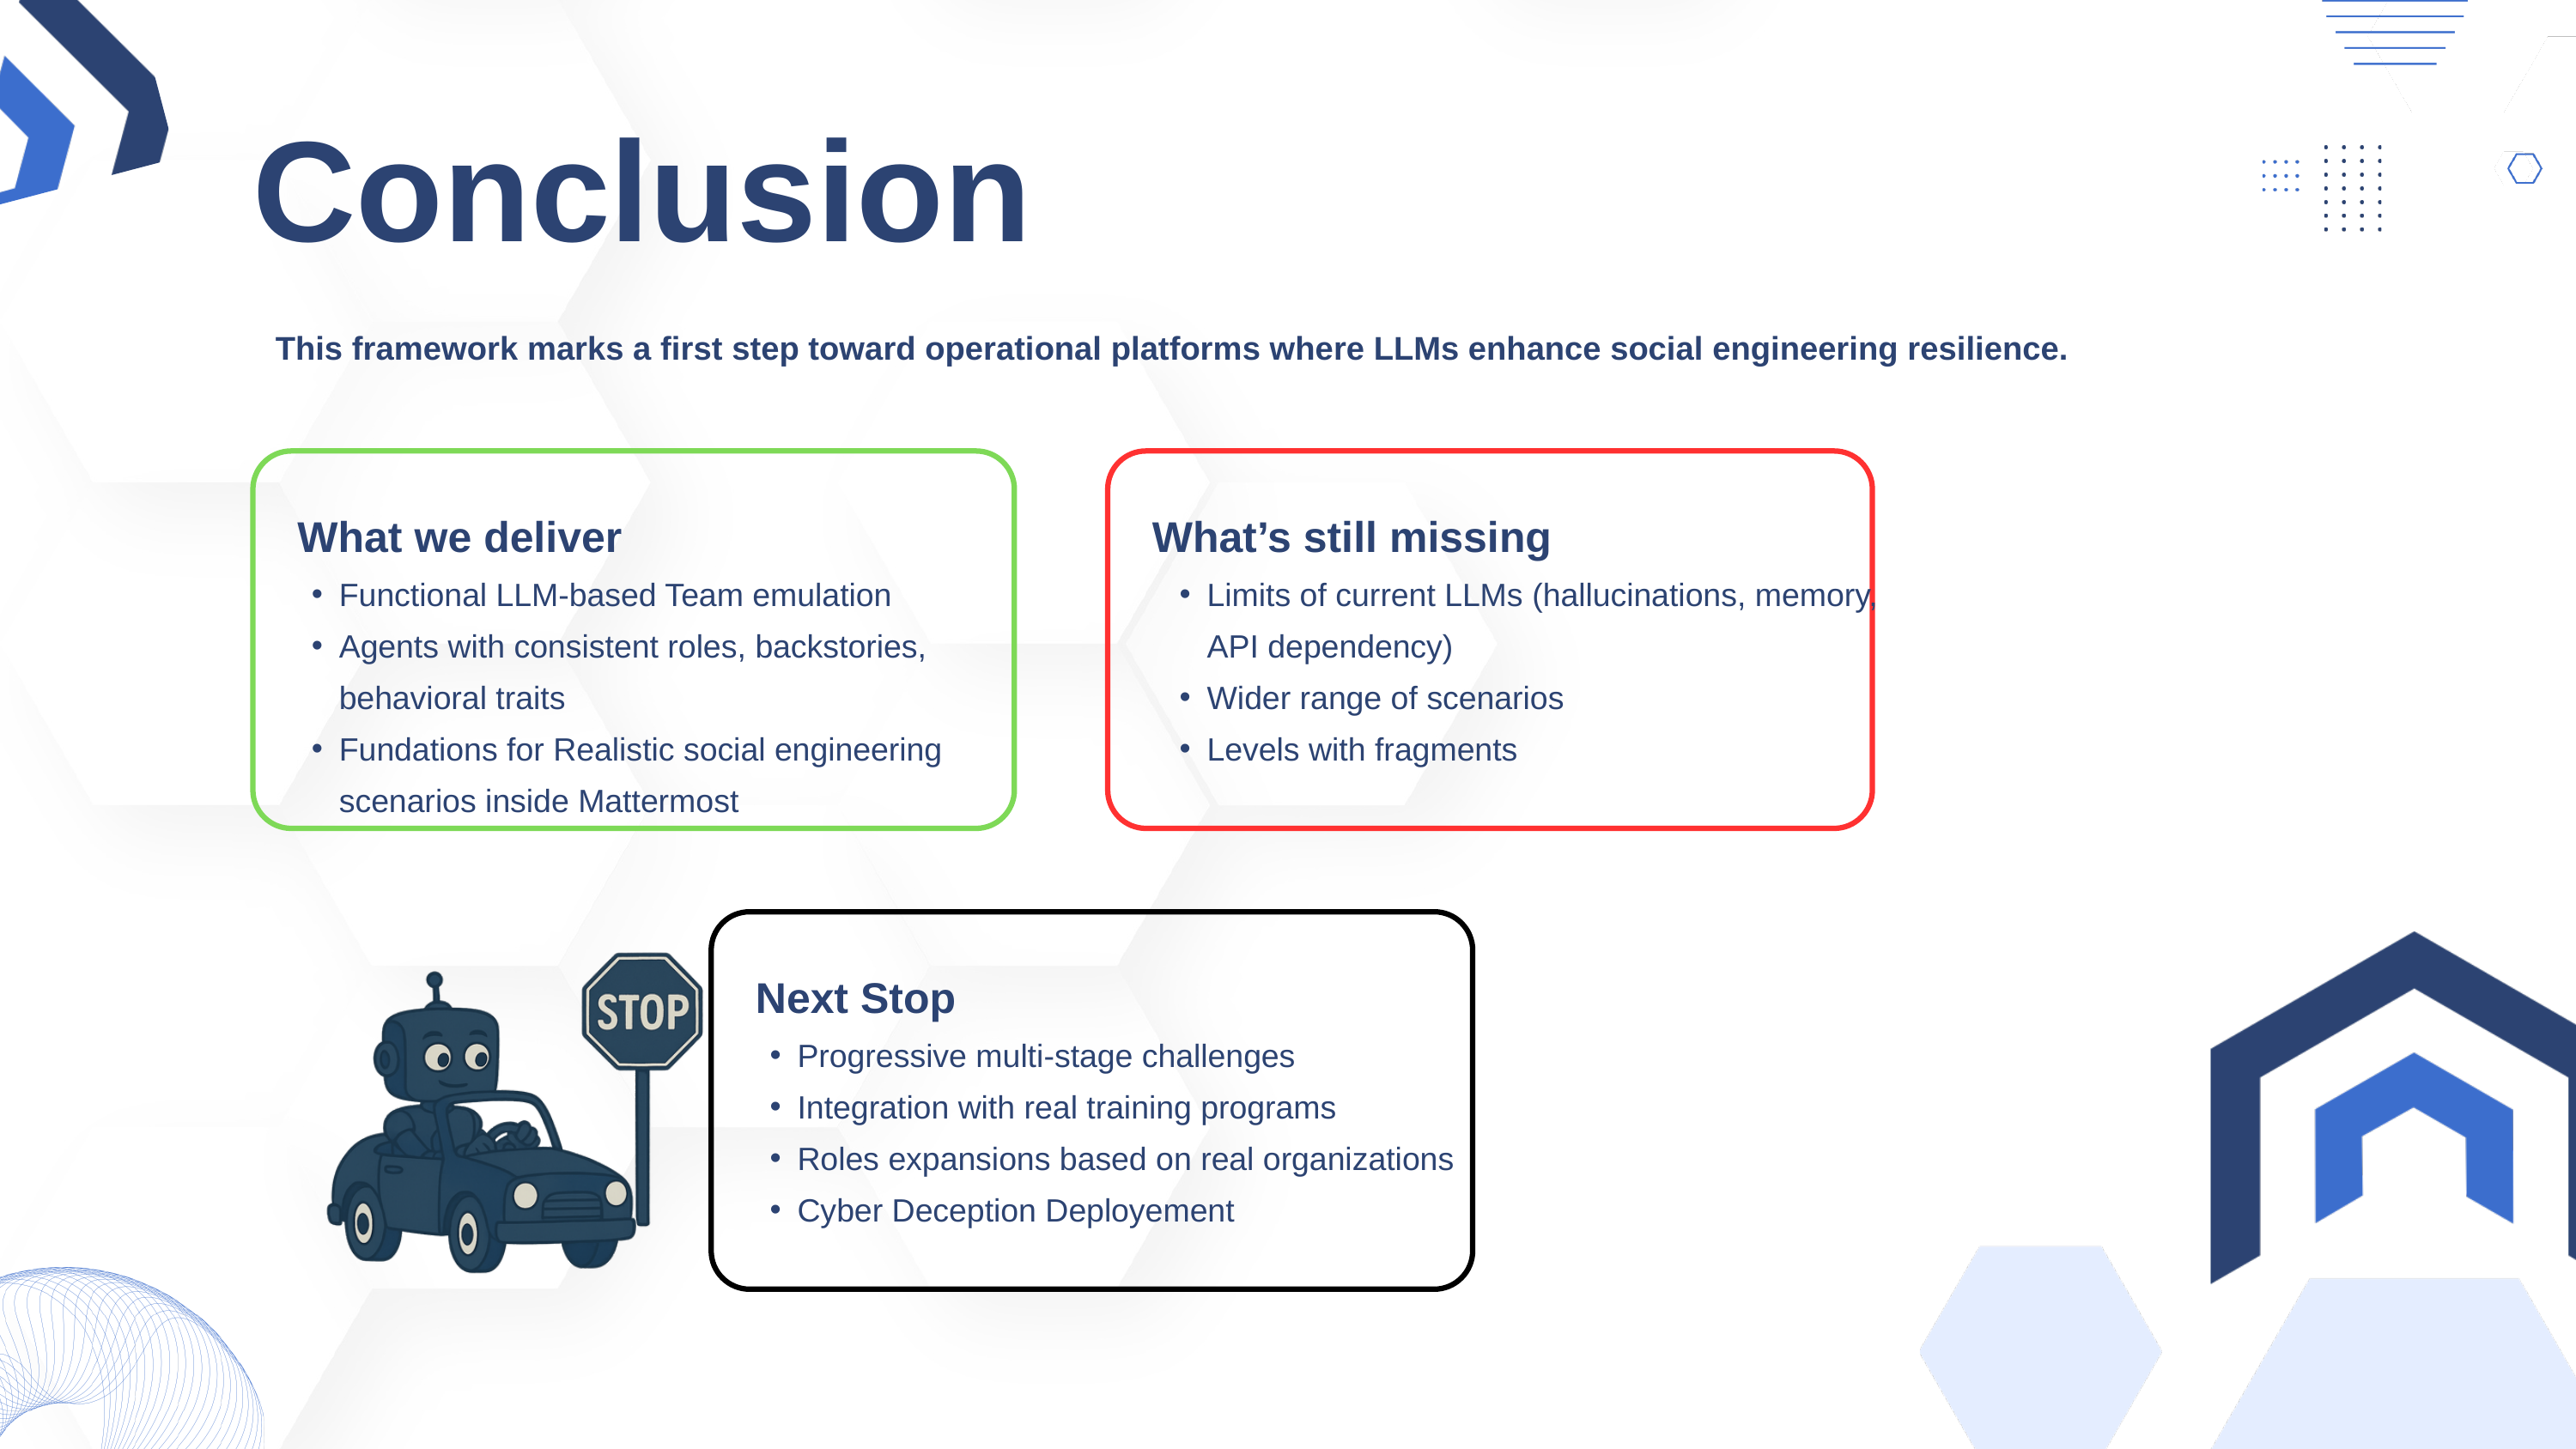

Conclusion

This framework marks a first step toward operational platforms where LLMs enhance social engineering resilience.

What we deliver
What’s still missing
Functional LLM-based Team emulation
Agents with consistent roles, backstories, behavioral traits
Fundations for Realistic social engineering scenarios inside Mattermost
Limits of current LLMs (hallucinations, memory, API dependency)
Wider range of scenarios
Levels with fragments

Next Stop
Progressive multi-stage challenges
Integration with real training programs
Roles expansions based on real organizations
Cyber Deception Deployement